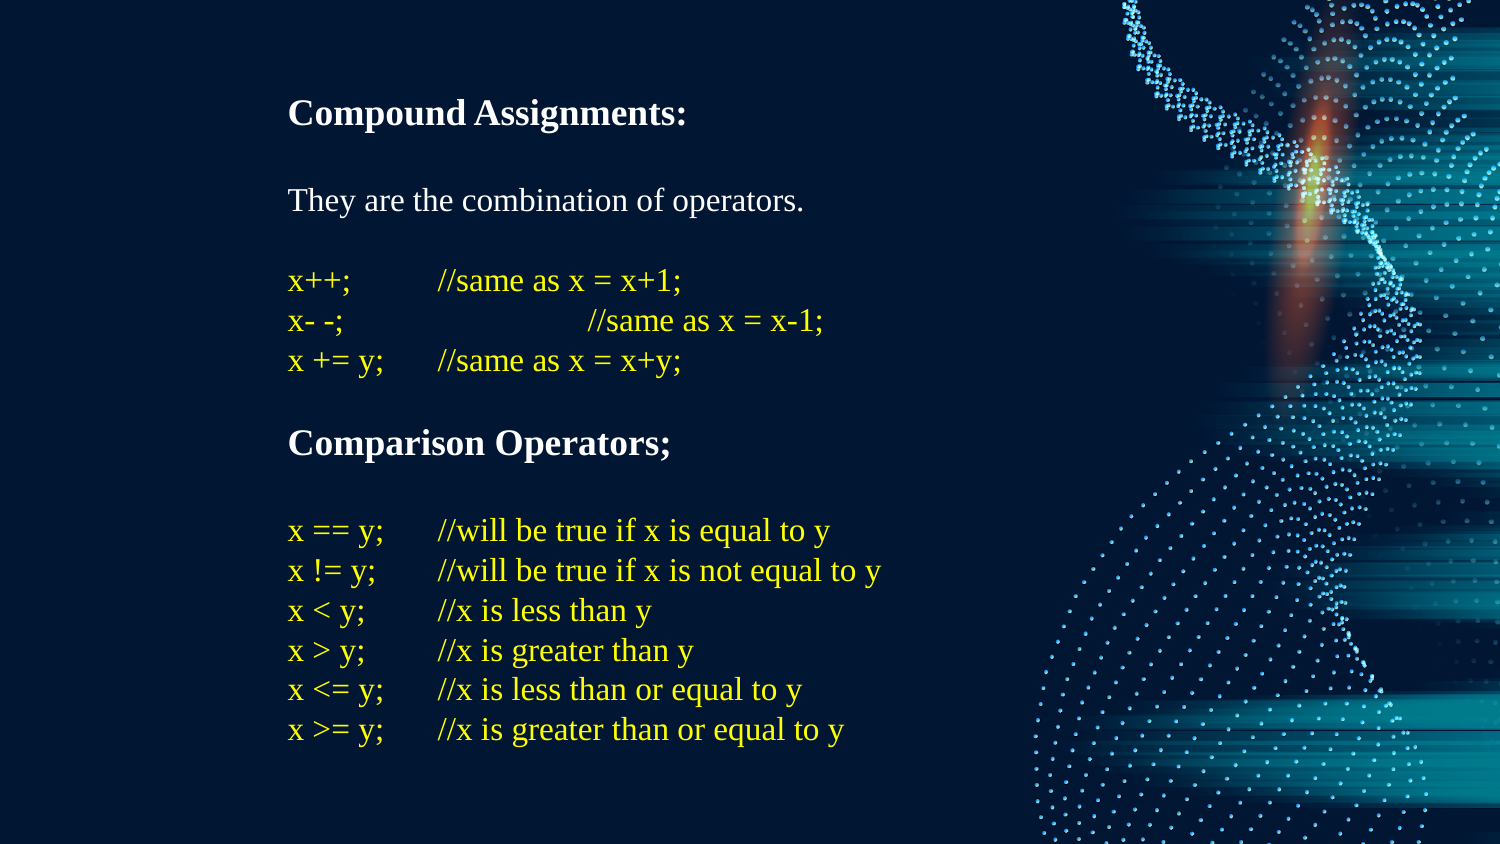

Compound Assignments:

They are the combination of operators.

x++;  	//same as x = x+1;
x- -; 		//same as x = x-1;
x += y;  	//same as x = x+y;

Comparison Operators;

x == y;	//will be true if x is equal to y
x != y;	//will be true if x is not equal to y
x < y;	//x is less than y
x > y;	//x is greater than y
x <= y;	//x is less than or equal to y
x >= y;	//x is greater than or equal to y